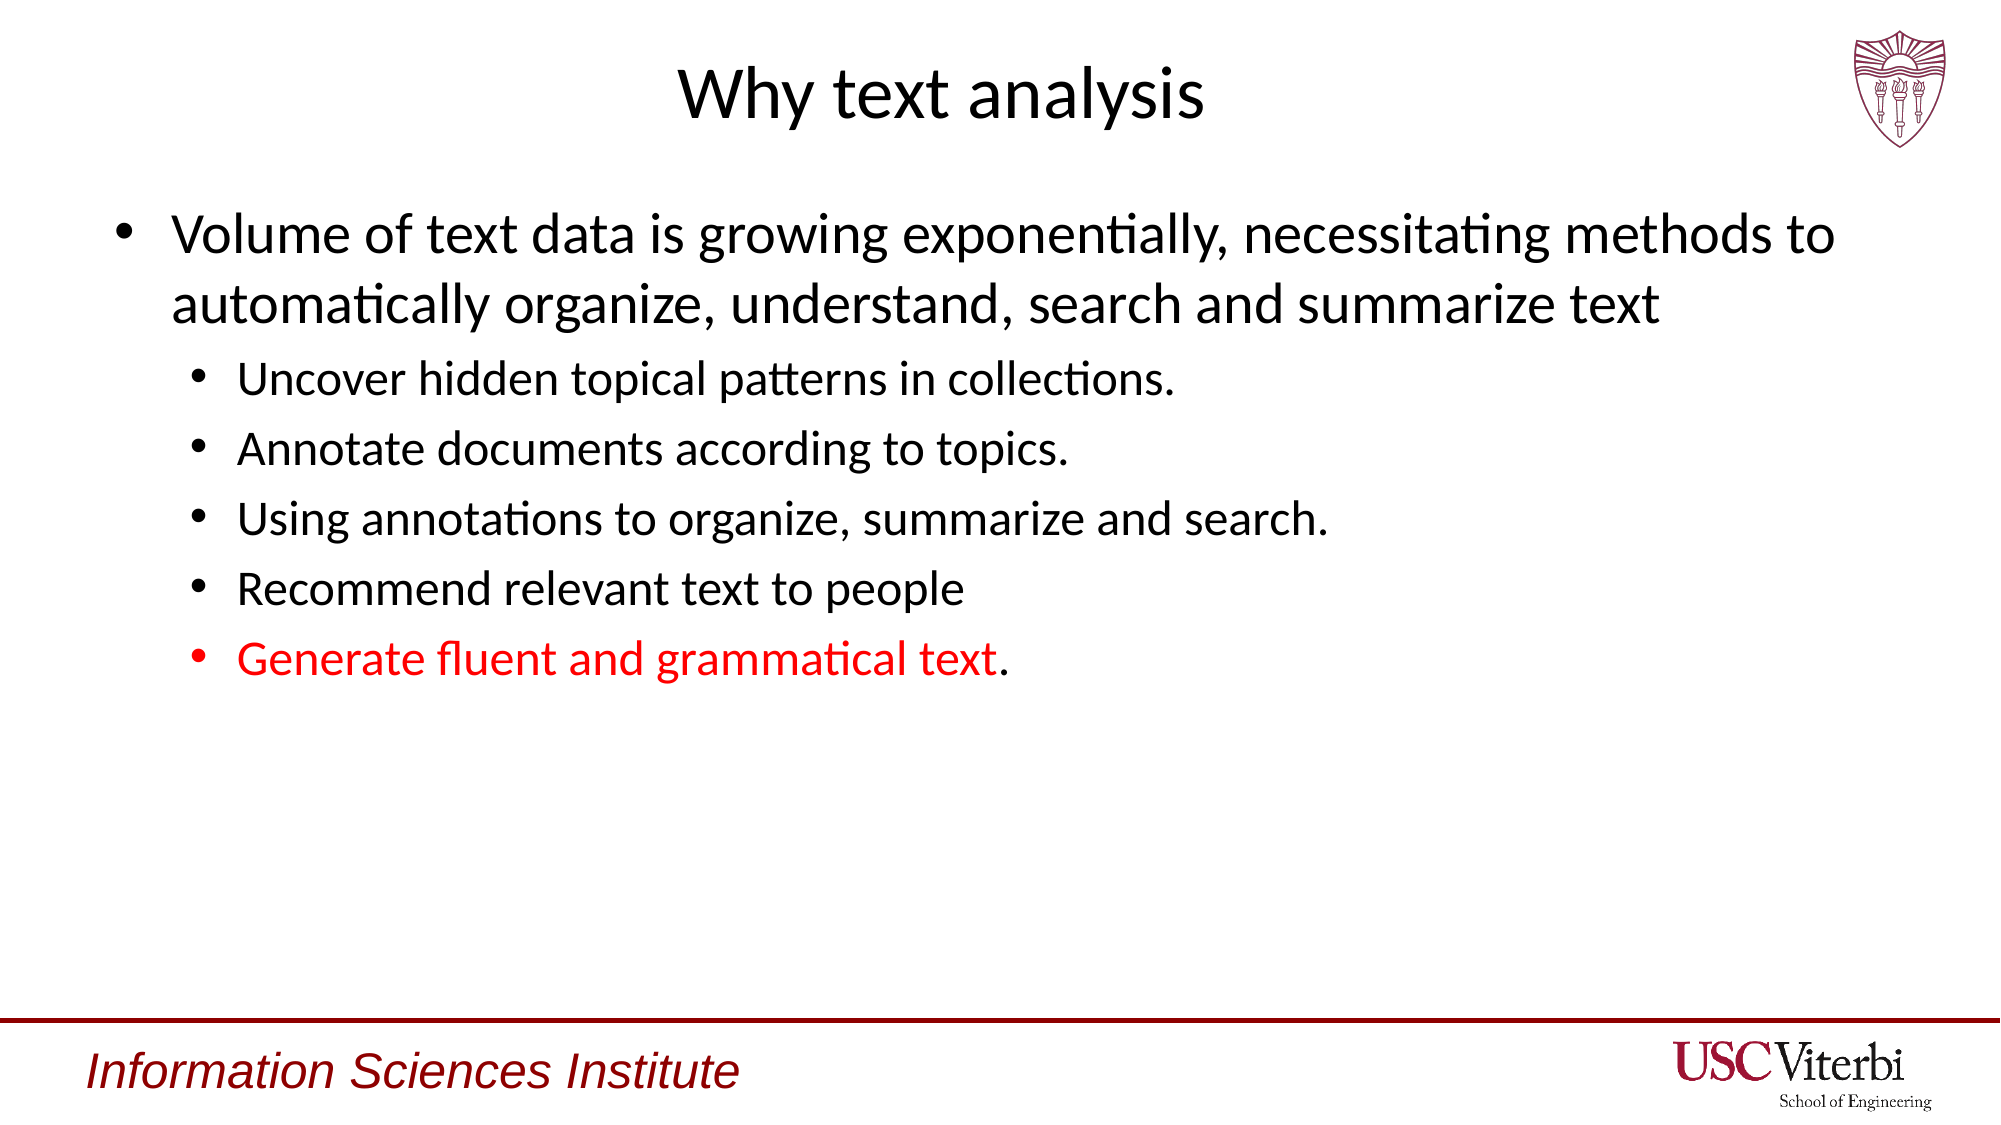

# Why text analysis
Volume of text data is growing exponentially, necessitating methods to automatically organize, understand, search and summarize text
Uncover hidden topical patterns in collections.
Annotate documents according to topics.
Using annotations to organize, summarize and search.
Recommend relevant text to people
Generate fluent and grammatical text.